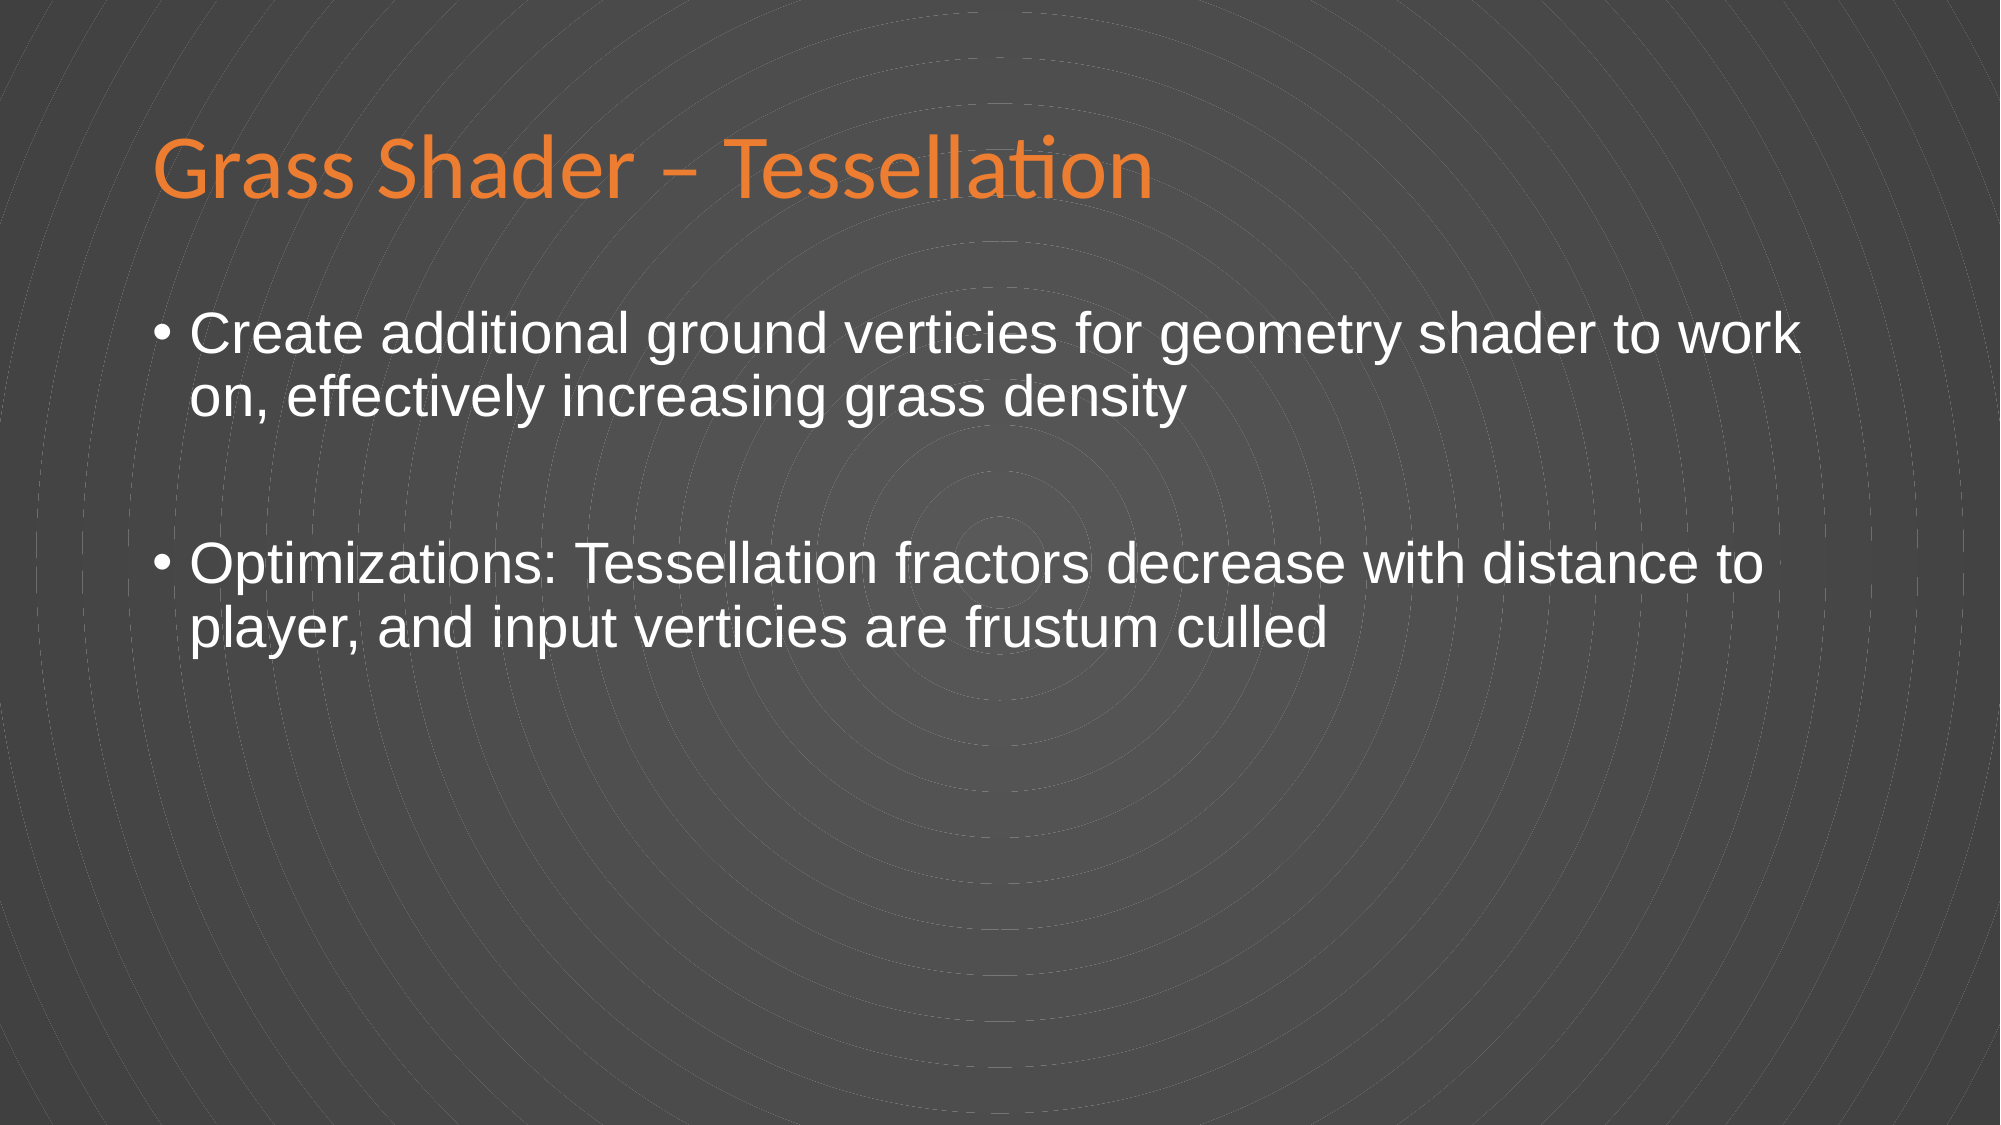

# Grass Shader – Tessellation
Create additional ground verticies for geometry shader to work on, effectively increasing grass density

Optimizations: Tessellation fractors decrease with distance to player, and input verticies are frustum culled